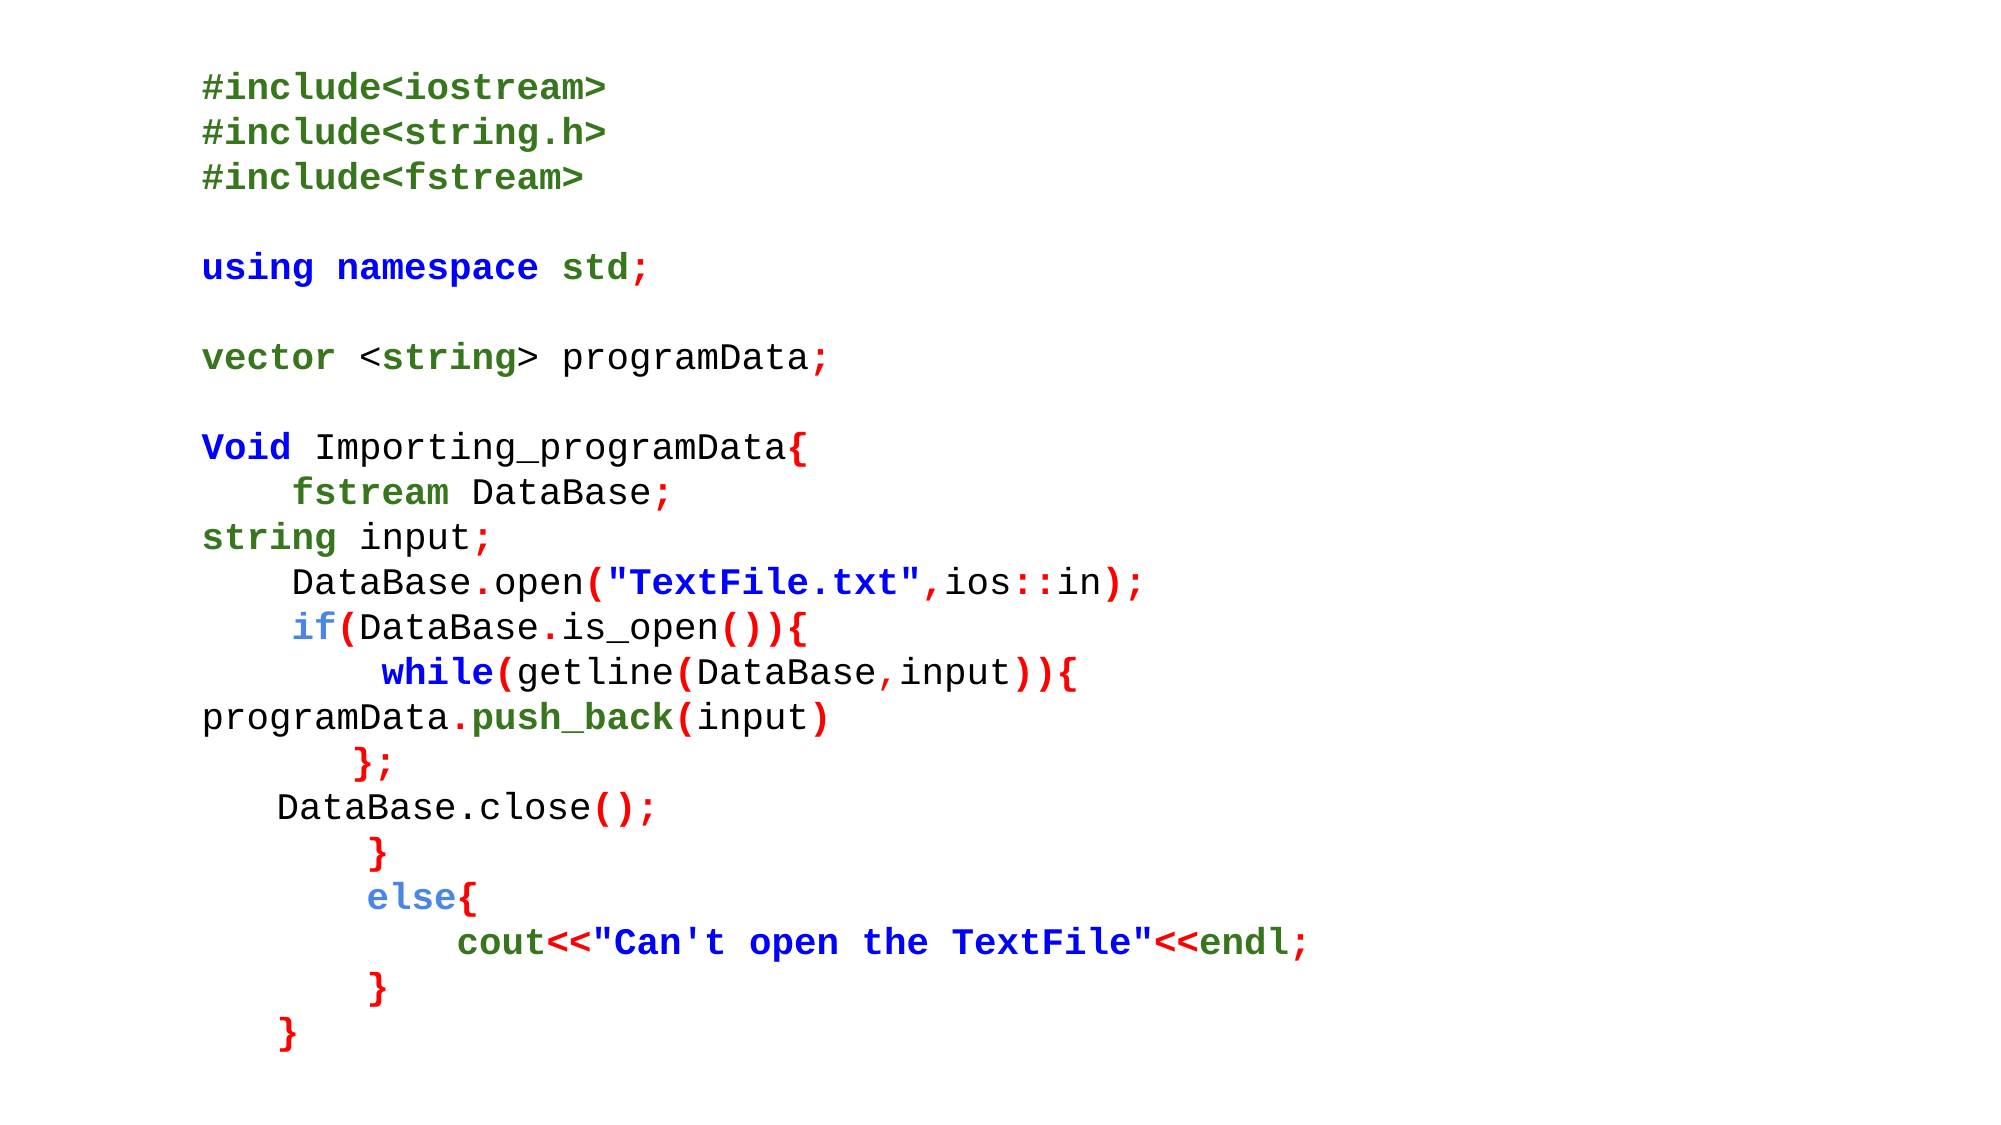

#include<iostream>
#include<string.h>
#include<fstream>
using namespace std;
vector <string> programData;
Void Importing_programData{
    fstream DataBase;
string input;
    DataBase.open("TextFile.txt",ios::in);
    if(DataBase.is_open()){
        while(getline(DataBase,input)){
programData.push_back(input)
};
DataBase.close();
    }
    else{
        cout<<"Can't open the TextFile"<<endl;
    }
}